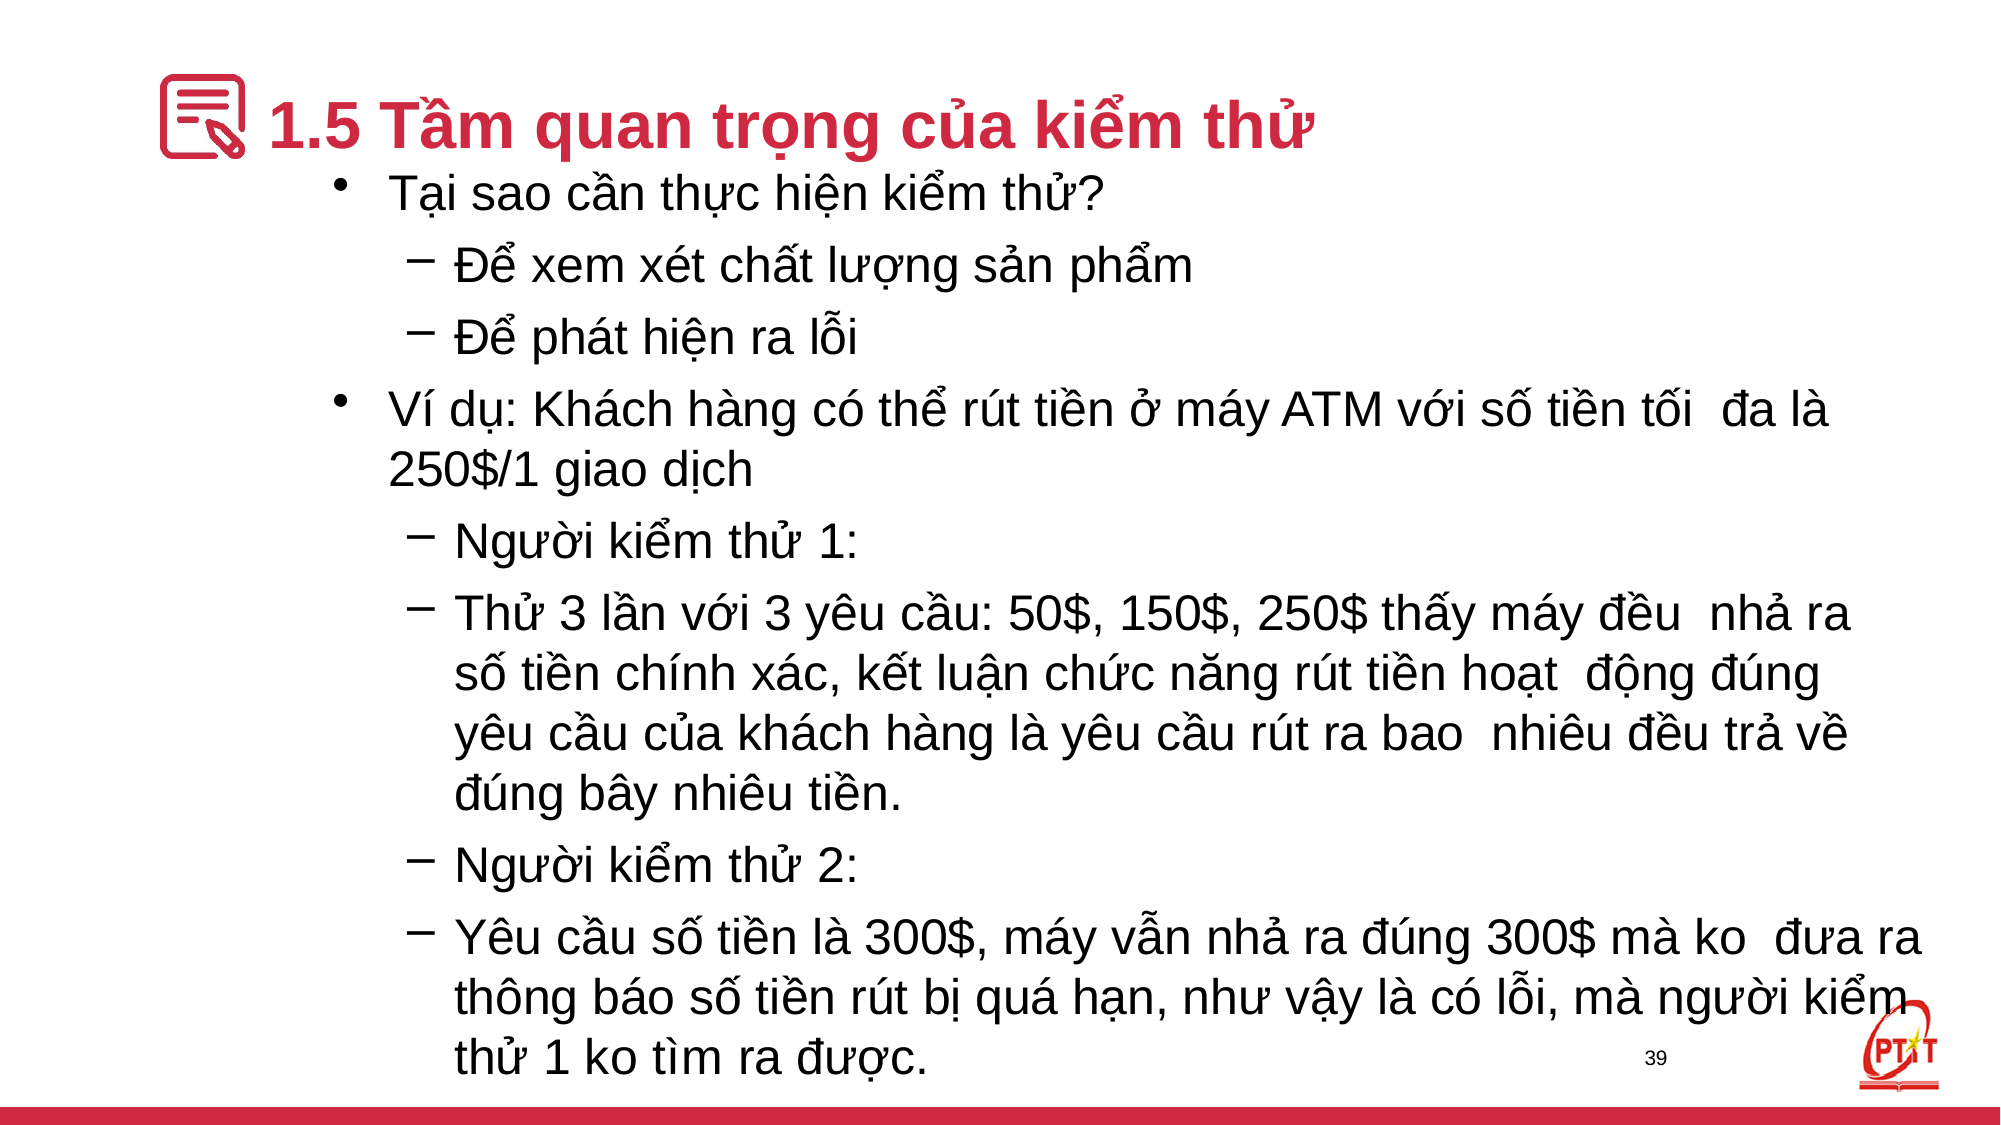

# 1.5 Tầm quan trọng của kiểm thử
Tại sao cần thực hiện kiểm thử?
Để xem xét chất lượng sản phẩm
Để phát hiện ra lỗi
Ví dụ: Khách hàng có thể rút tiền ở máy ATM với số tiền tối  đa là 250$/1 giao dịch
Người kiểm thử 1:
Thử 3 lần với 3 yêu cầu: 50$, 150$, 250$ thấy máy đều  nhả ra số tiền chính xác, kết luận chức năng rút tiền hoạt  động đúng yêu cầu của khách hàng là yêu cầu rút ra bao  nhiêu đều trả về đúng bây nhiêu tiền.
Người kiểm thử 2:
Yêu cầu số tiền là 300$, máy vẫn nhả ra đúng 300$ mà ko  đưa ra thông báo số tiền rút bị quá hạn, như vậy là có lỗi, mà người kiểm thử 1 ko tìm ra được.
39